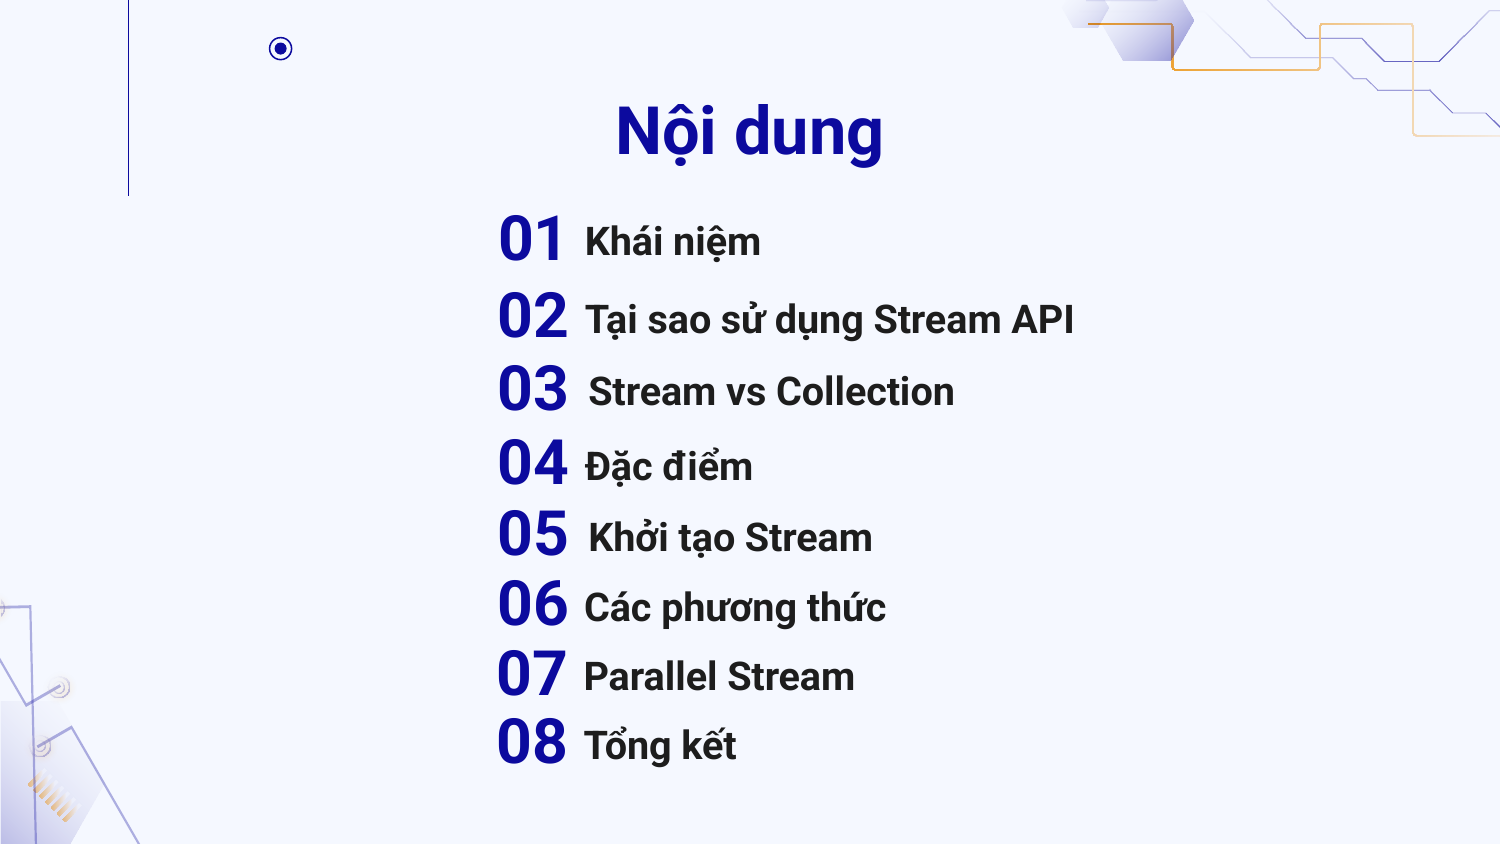

# Nội dung
01
Khái niệm
02
Tại sao sử dụng Stream API
03
Stream vs Collection
04
Đặc điểm
05
Khởi tạo Stream
06
Các phương thức
07
Parallel Stream
08
Tổng kết